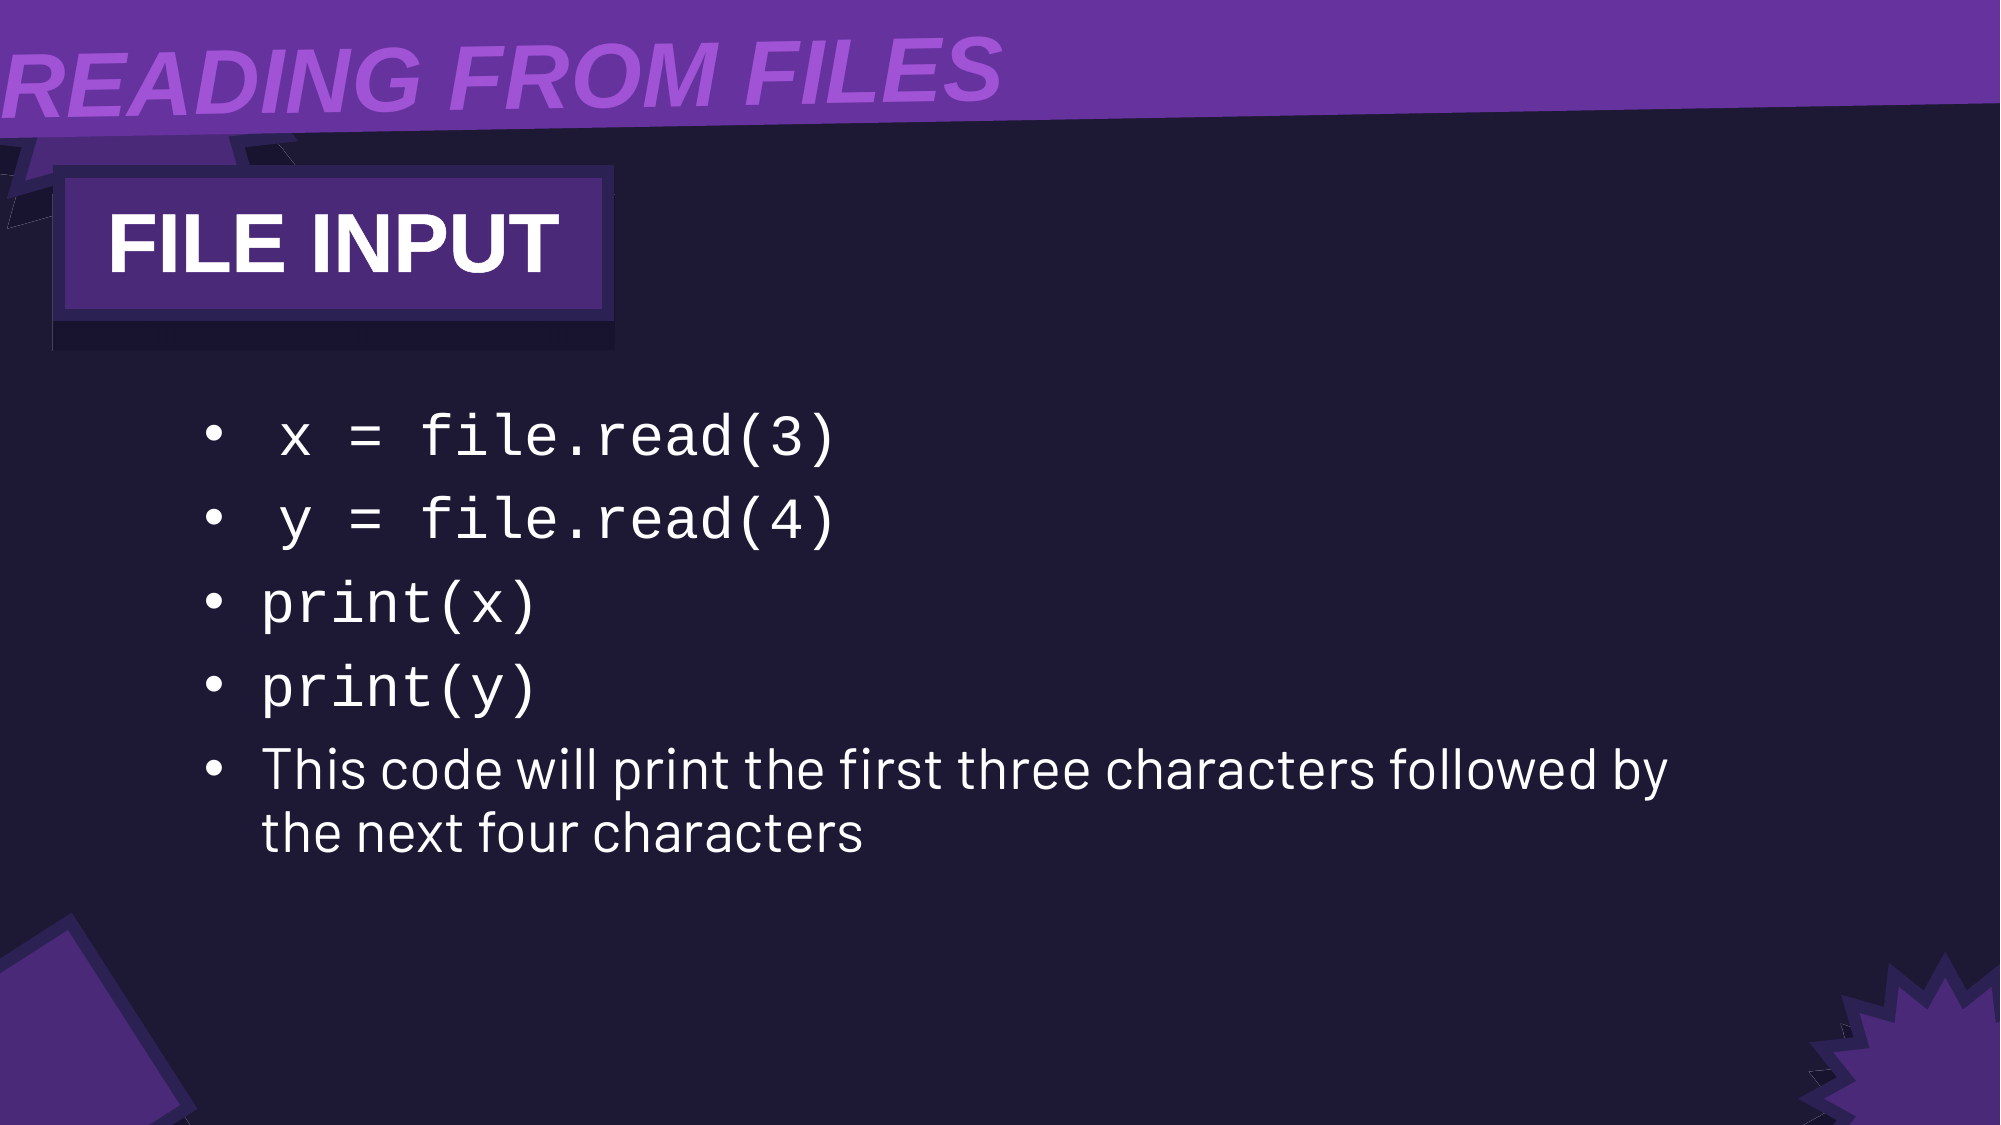

READING FROM FILES

FILE INPUT
x = file.read(3)
y = file.read(4)
print(x)
print(y)
This code will print the first three characters followed by the next four characters